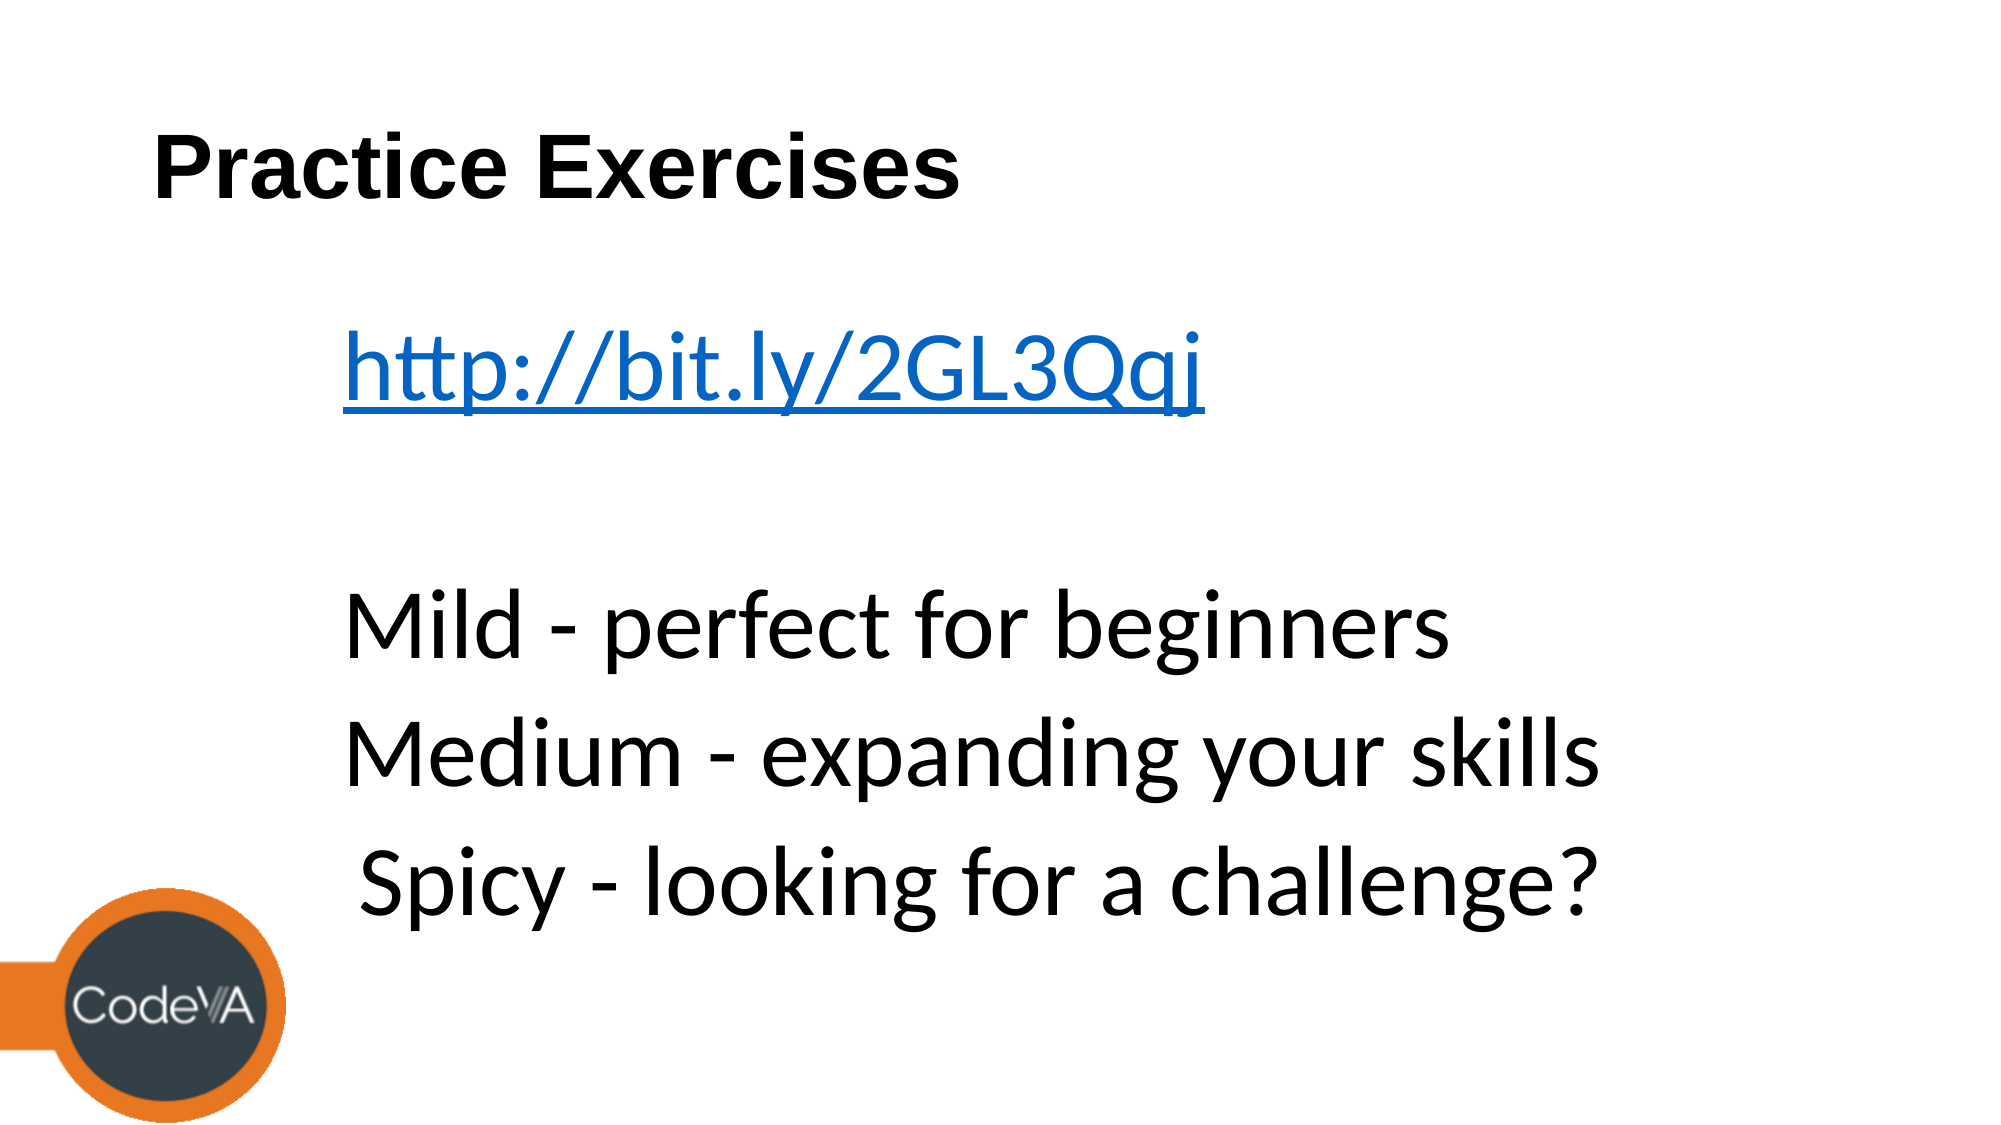

# Practice Exercises
http://bit.ly/2GL3Qqj

Mild - perfect for beginners
Medium - expanding your skills
  Spicy - looking for a challenge?